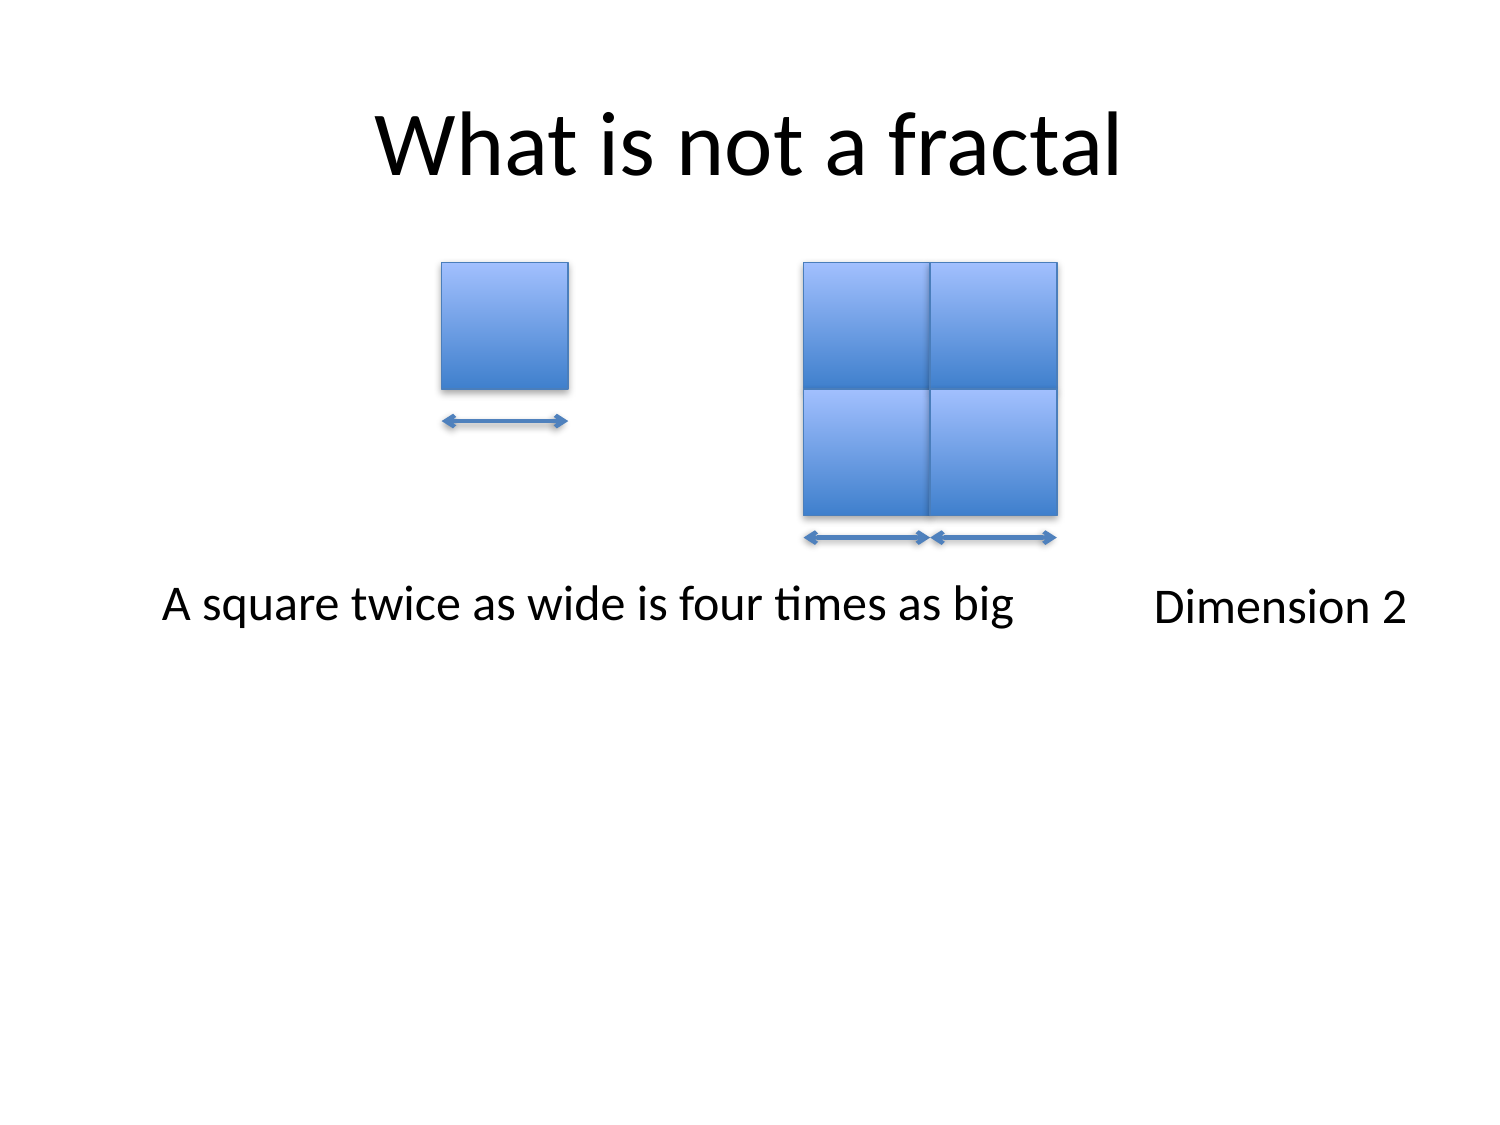

# What is not a fractal

A square twice as wide is four times as big

Dimension 2